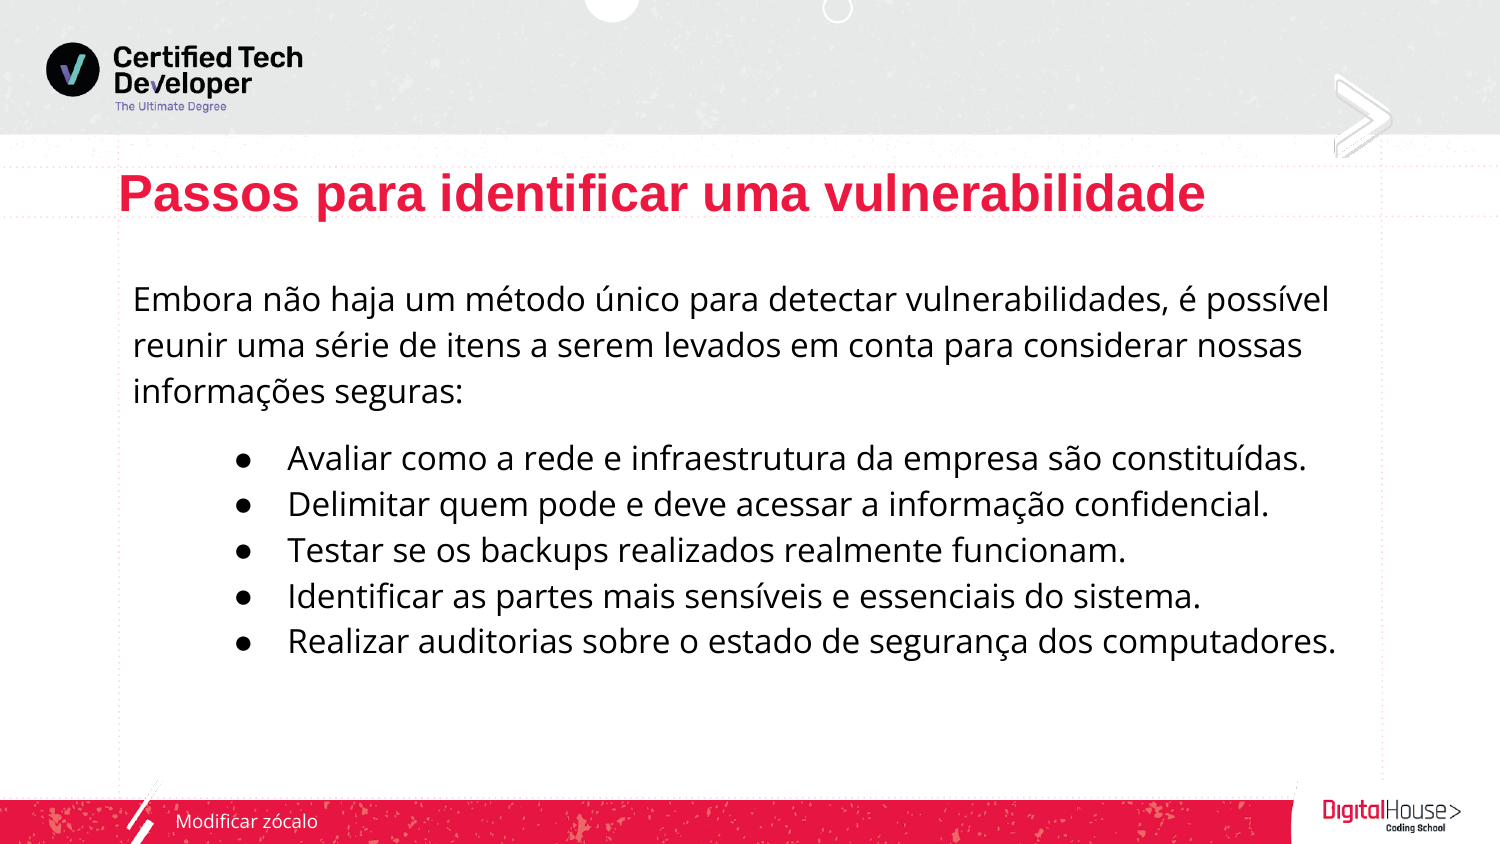

# Passos para identificar uma vulnerabilidade
Embora não haja um método único para detectar vulnerabilidades, é possível reunir uma série de itens a serem levados em conta para considerar nossas informações seguras:

Avaliar como a rede e infraestrutura da empresa são constituídas.
Delimitar quem pode e deve acessar a informação confidencial.
Testar se os backups realizados realmente funcionam.
Identificar as partes mais sensíveis e essenciais do sistema.
Realizar auditorias sobre o estado de segurança dos computadores.